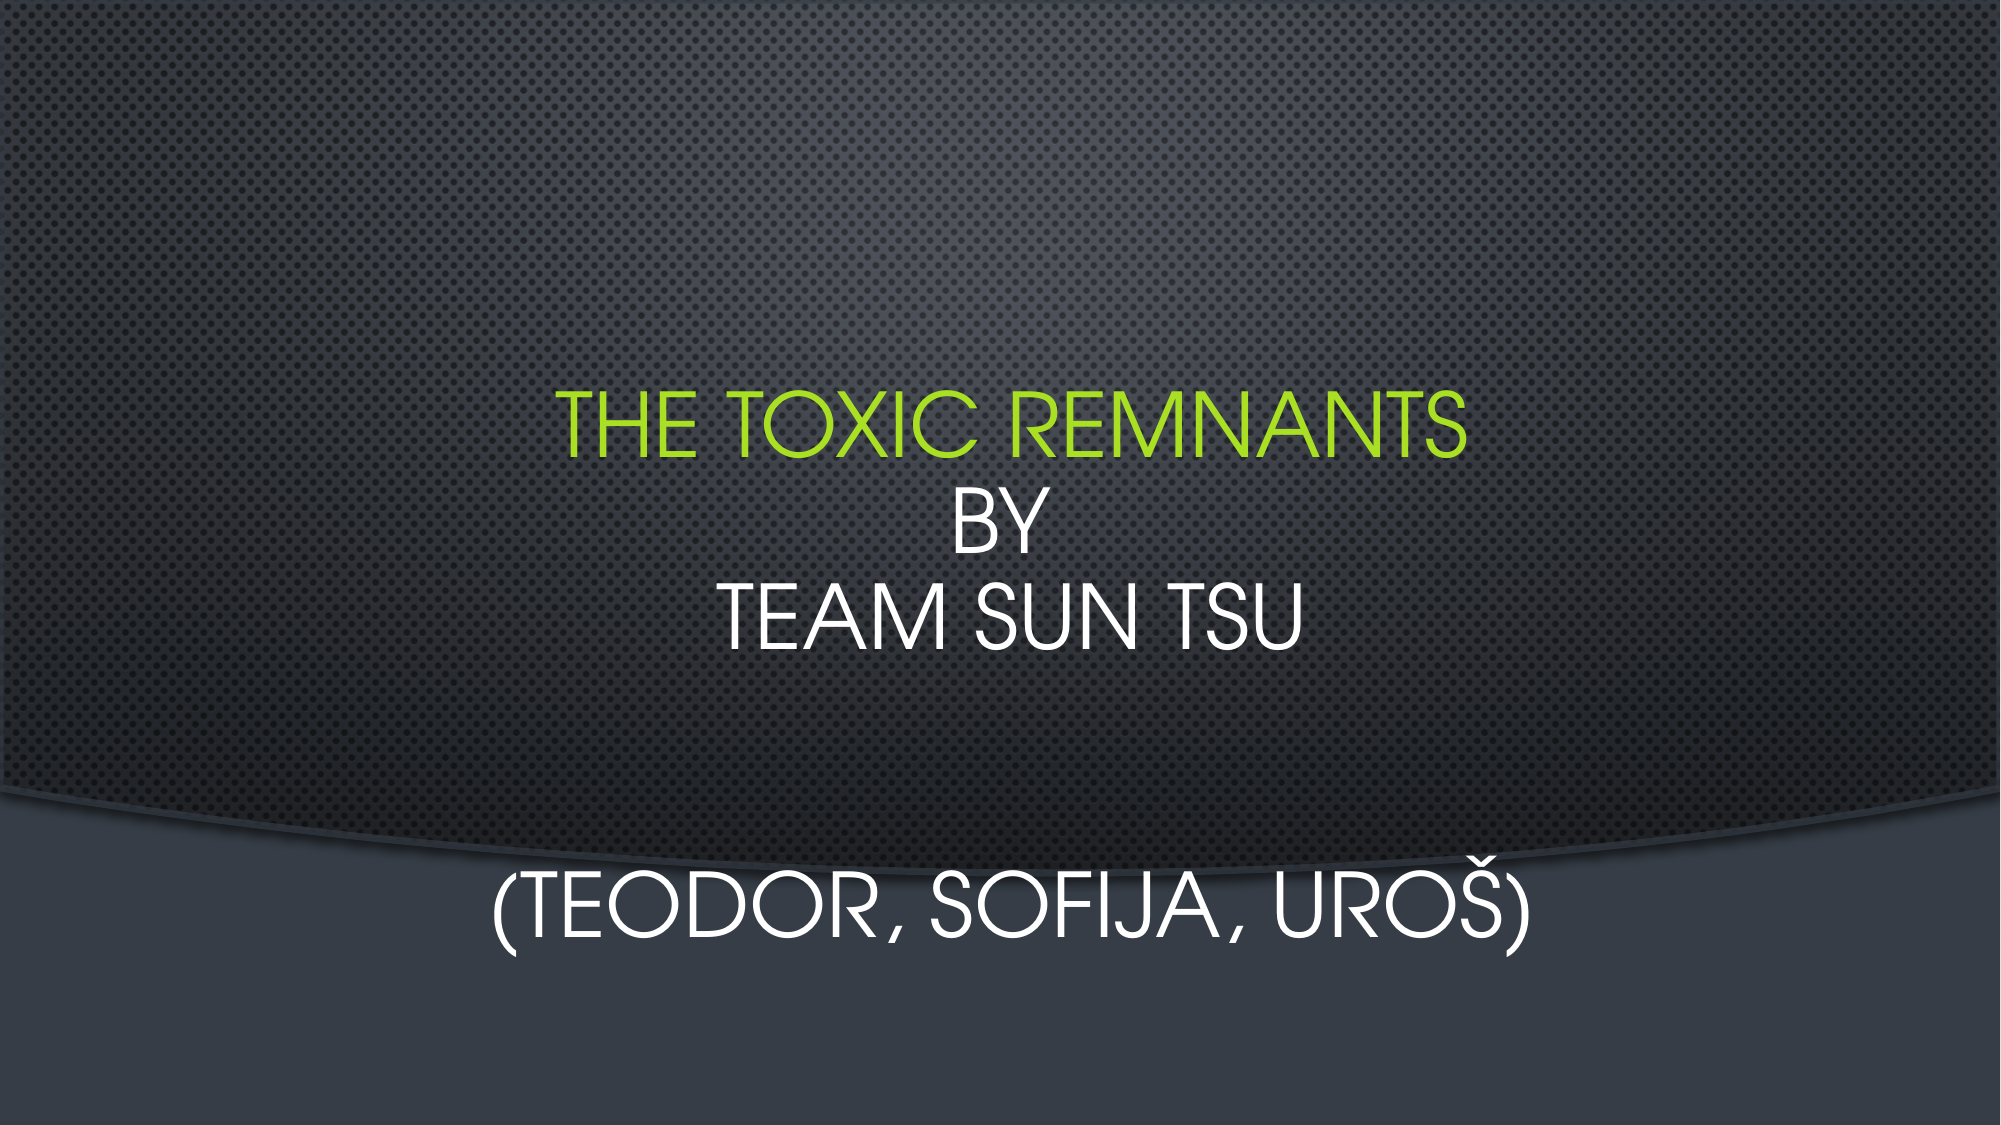

# The toxic remnants by TEAM SUN TSU (Teodor, Sofija, Uroš)